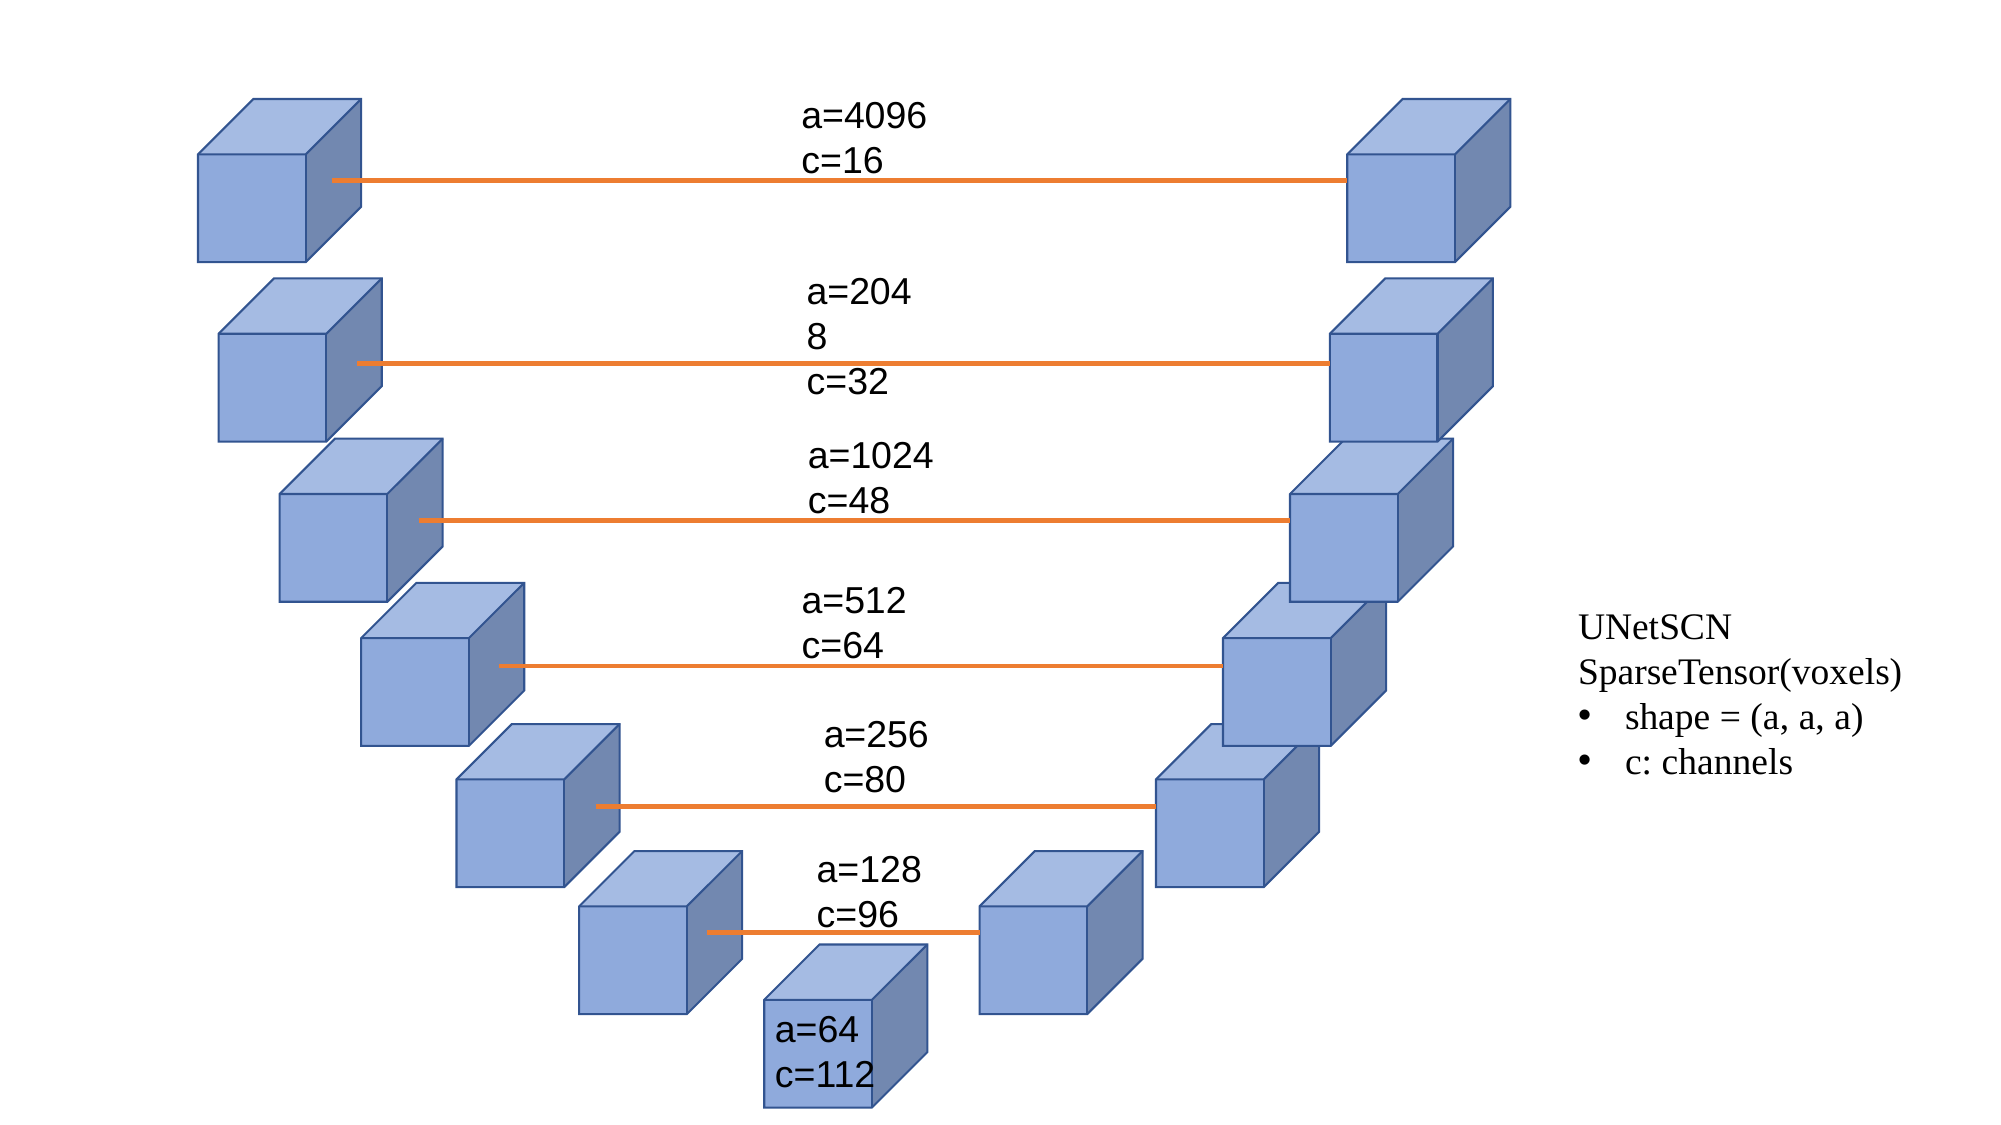

a=4096
c=16

a=2048
c=32

a=1024
c=48

a=512
c=64

UNetSCN
SparseTensor(voxels)
shape = (a, a, a)
c: channels
a=256
c=80

a=128
c=96

a=64
c=112